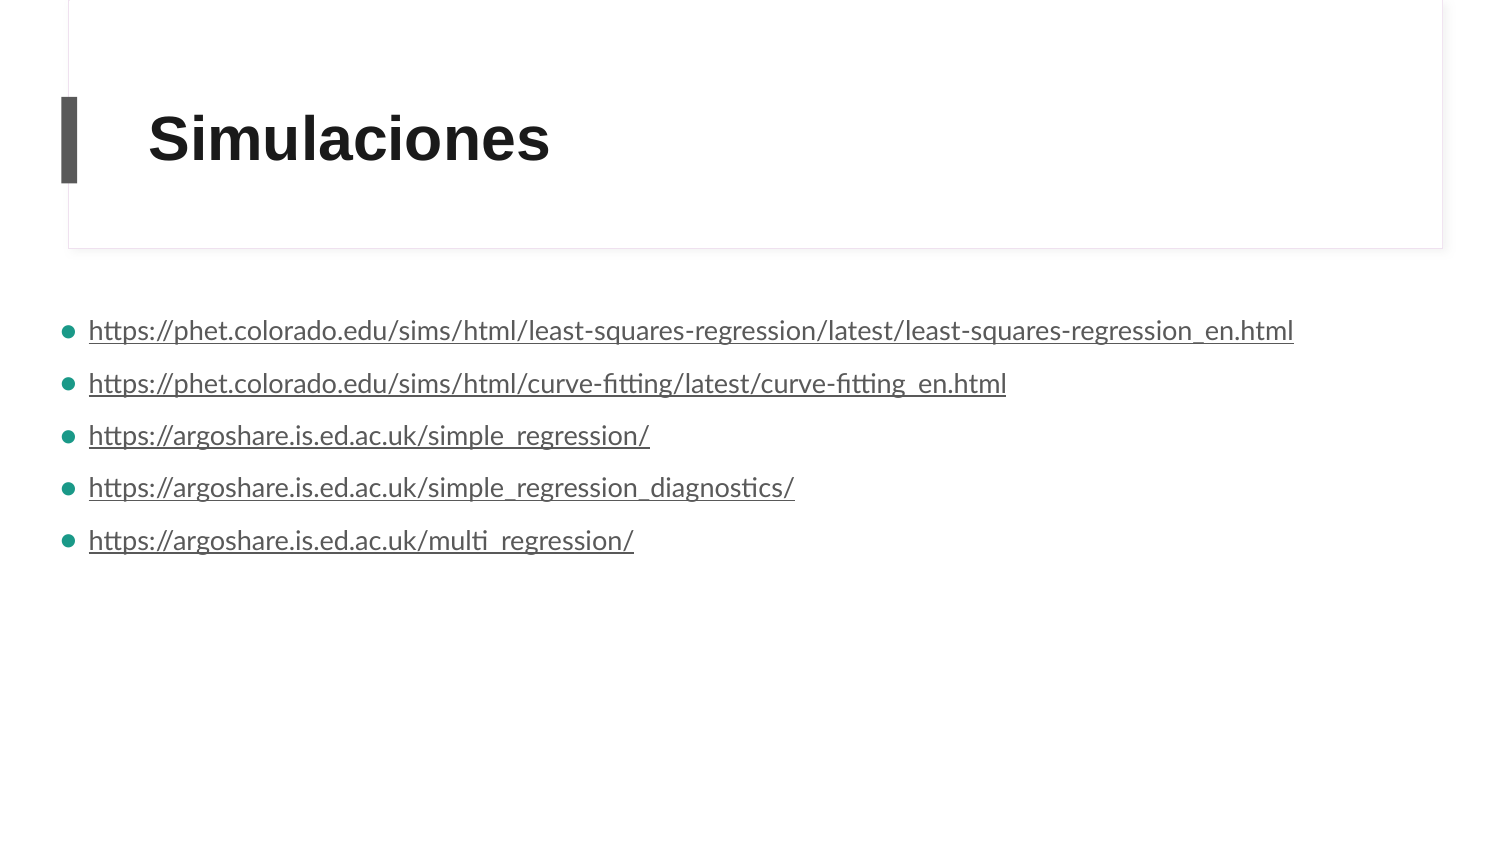

# Simulaciones
https://phet.colorado.edu/sims/html/least-squares-regression/latest/least-squares-regression_en.html
https://phet.colorado.edu/sims/html/curve-fitting/latest/curve-fitting_en.html
https://argoshare.is.ed.ac.uk/simple_regression/
https://argoshare.is.ed.ac.uk/simple_regression_diagnostics/
https://argoshare.is.ed.ac.uk/multi_regression/